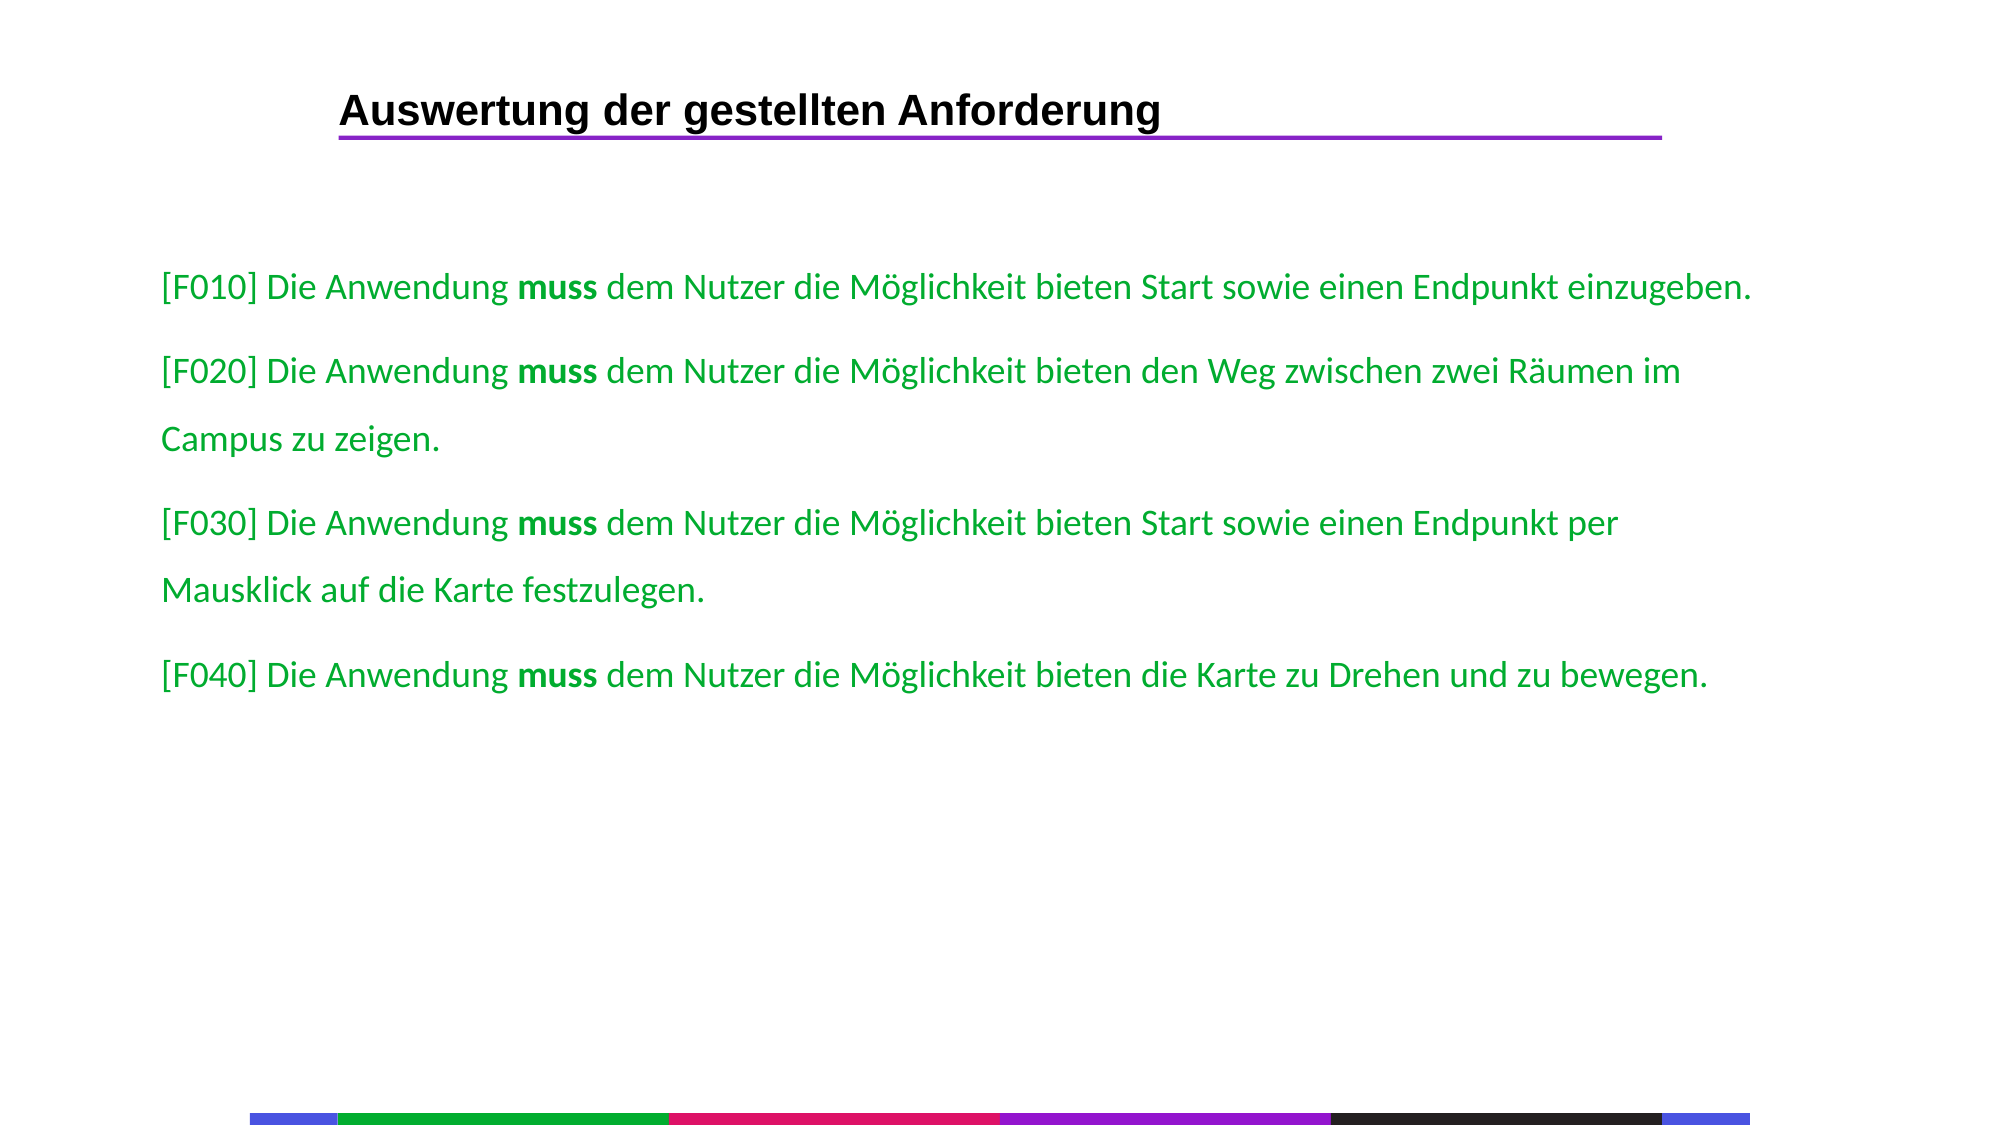

67
Auswertung der gestellten Anforderung
53

21
53
[F010] Die Anwendung muss dem Nutzer die Möglichkeit bieten Start sowie einen Endpunkt einzugeben.
[F020] Die Anwendung muss dem Nutzer die Möglichkeit bieten den Weg zwischen zwei Räumen im Campus zu zeigen.
[F030] Die Anwendung muss dem Nutzer die Möglichkeit bieten Start sowie einen Endpunkt per Mausklick auf die Karte festzulegen.
[F040] Die Anwendung muss dem Nutzer die Möglichkeit bieten die Karte zu Drehen und zu bewegen.

21
53
21
53
21
53
21
53
21
53
21
53
21
53

133
21
133
21
133
21
133
21
133
21
133